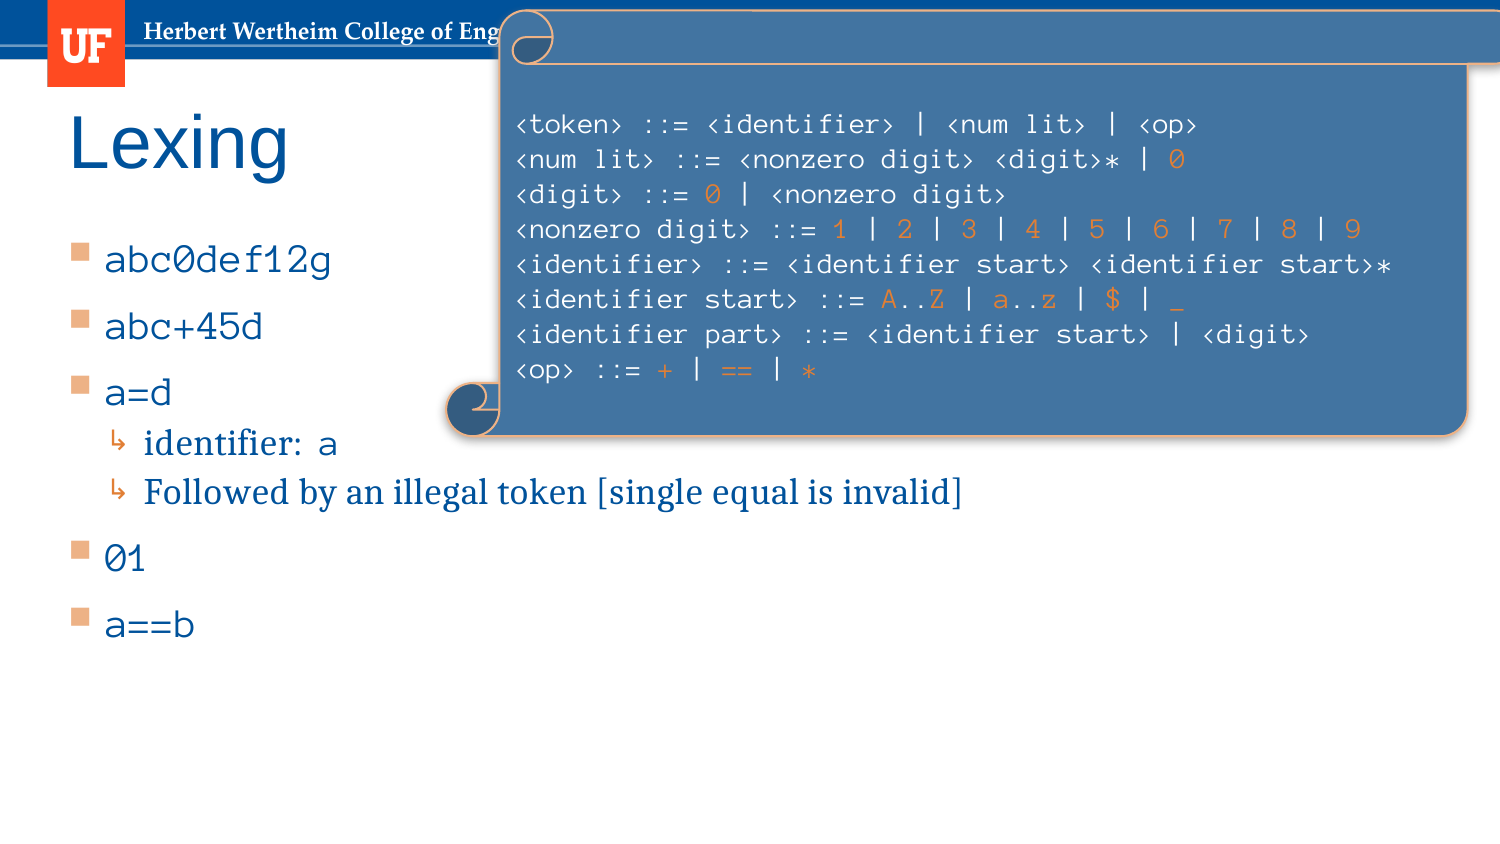

<token> ::= <identifier> | <num lit> | <op>
<num lit> ::= <nonzero digit> <digit>* | 0
<digit> ::= 0 | <nonzero digit>
<nonzero digit> ::= 1 | 2 | 3 | 4 | 5 | 6 | 7 | 8 | 9
<identifier> ::= <identifier start> <identifier start>*
<identifier start> ::= A..Z | a..z | $ | _
<identifier part> ::= <identifier start> | <digit>
<op> ::= + | == | *
# Lexing
abc0def12g
abc+45d
a=d
identifier:  a
Followed by an illegal token [single equal is invalid]
01
a==b